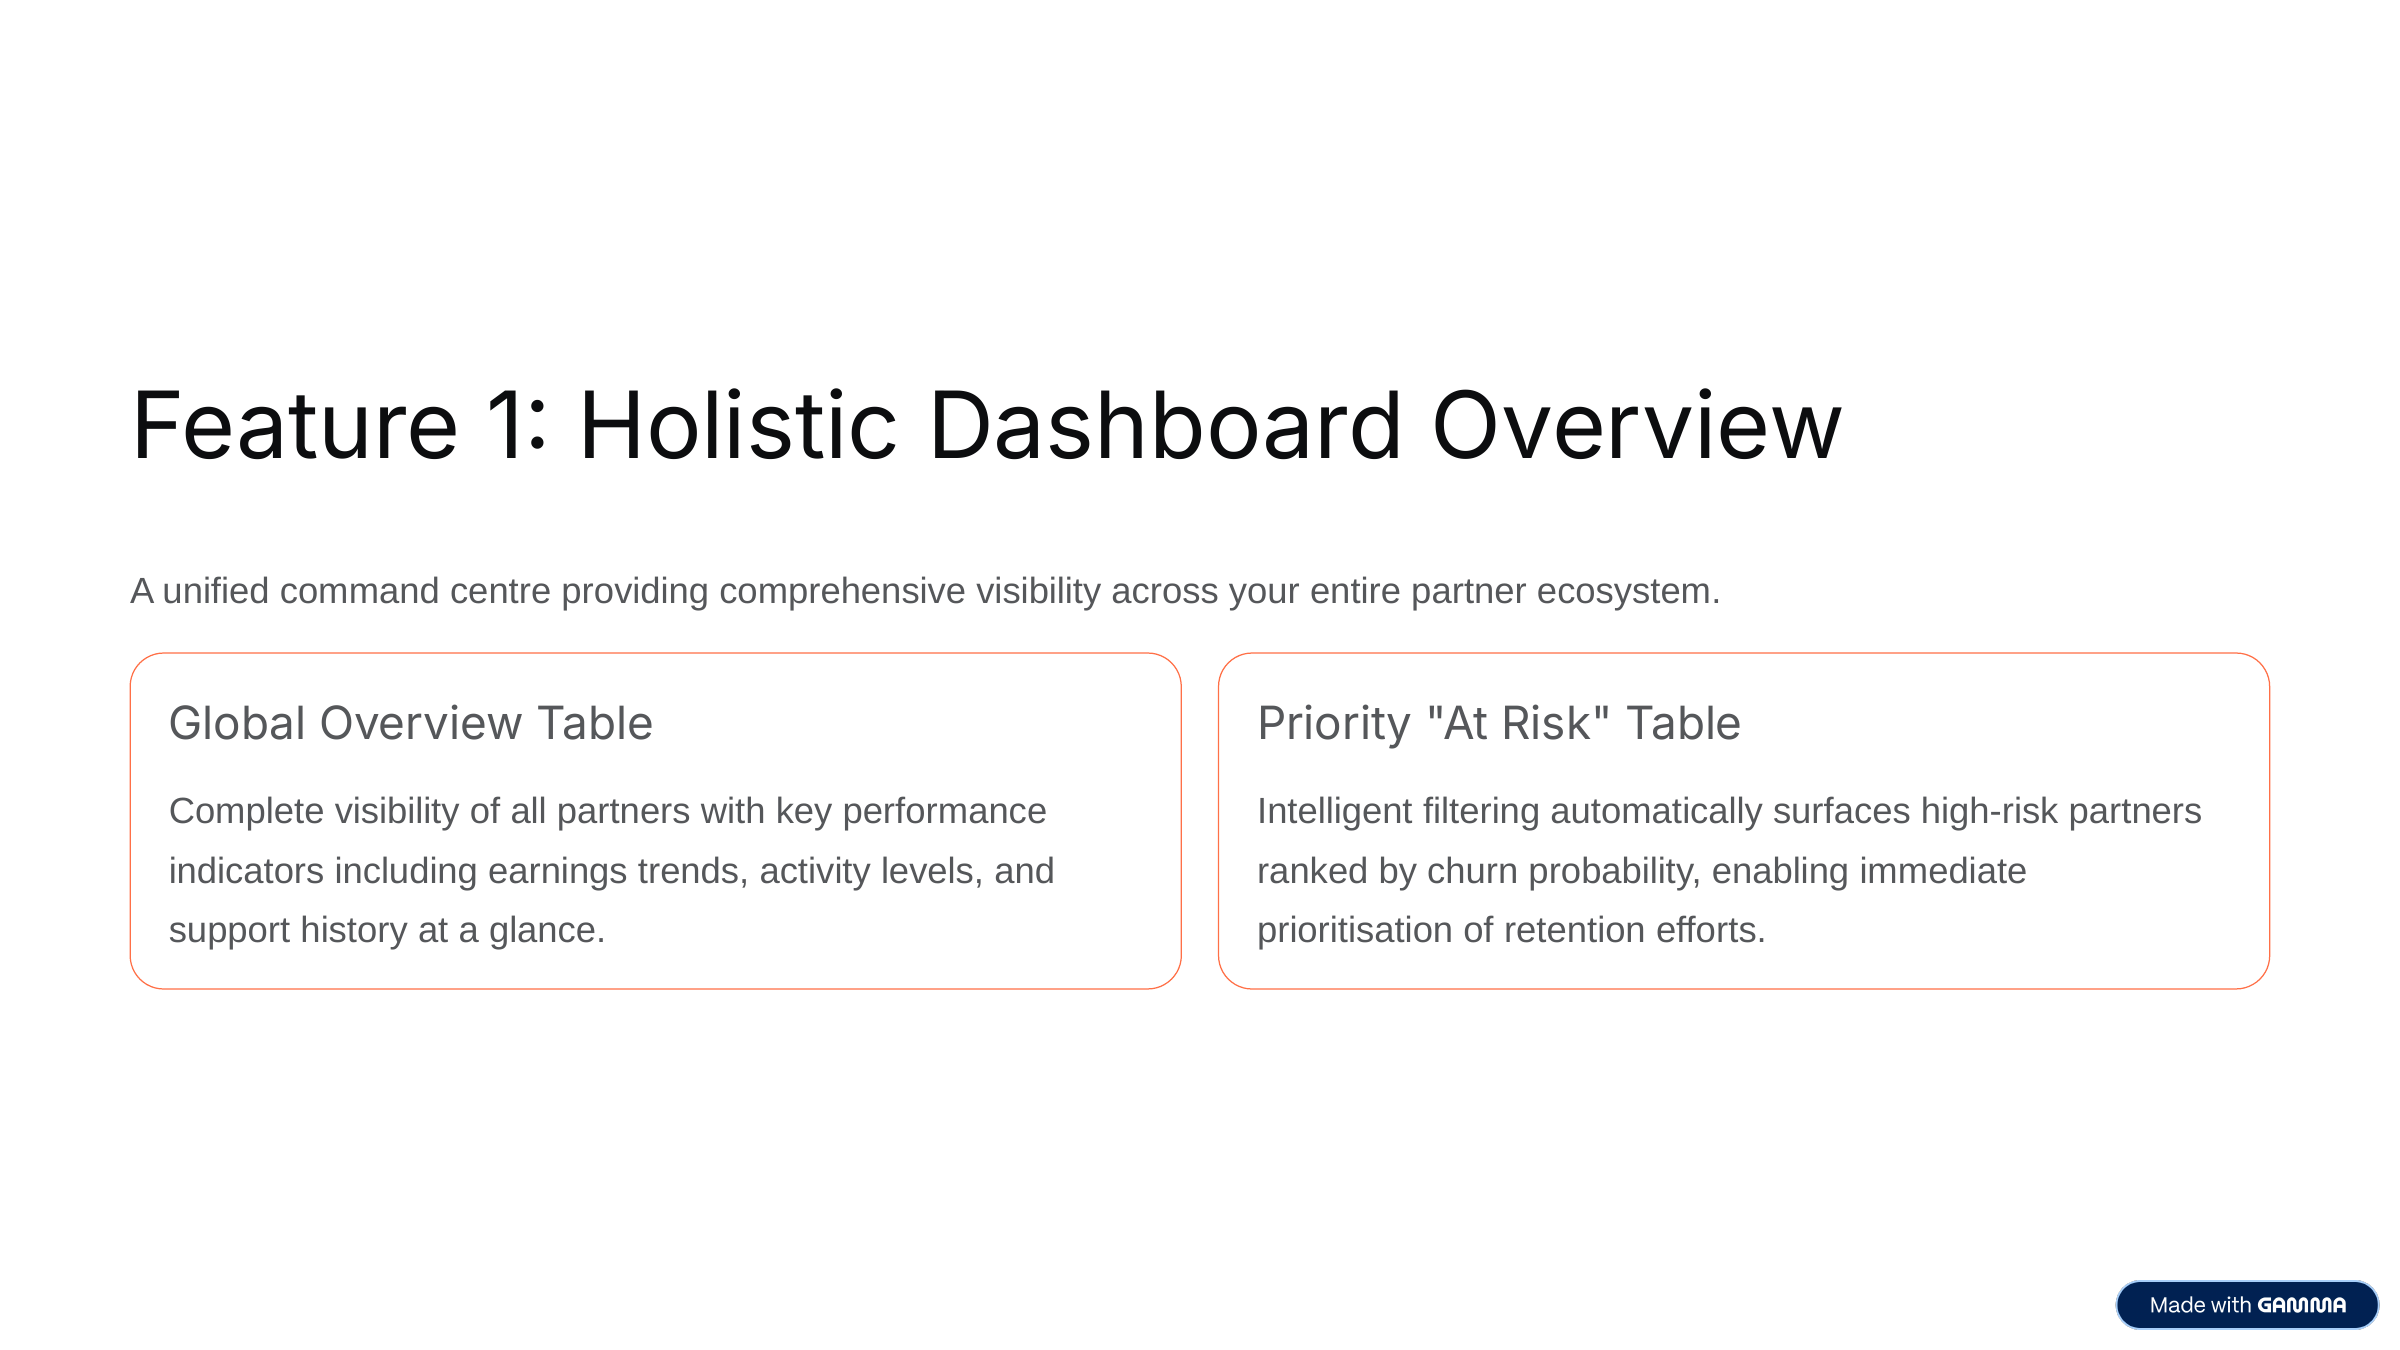

Feature 1: Holistic Dashboard Overview
A unified command centre providing comprehensive visibility across your entire partner ecosystem.

Global Overview Table
Priority "At Risk" Table
Complete visibility of all partners with key performance indicators including earnings trends, activity levels, and support history at a glance.
Intelligent filtering automatically surfaces high-risk partners ranked by churn probability, enabling immediate prioritisation of retention efforts.